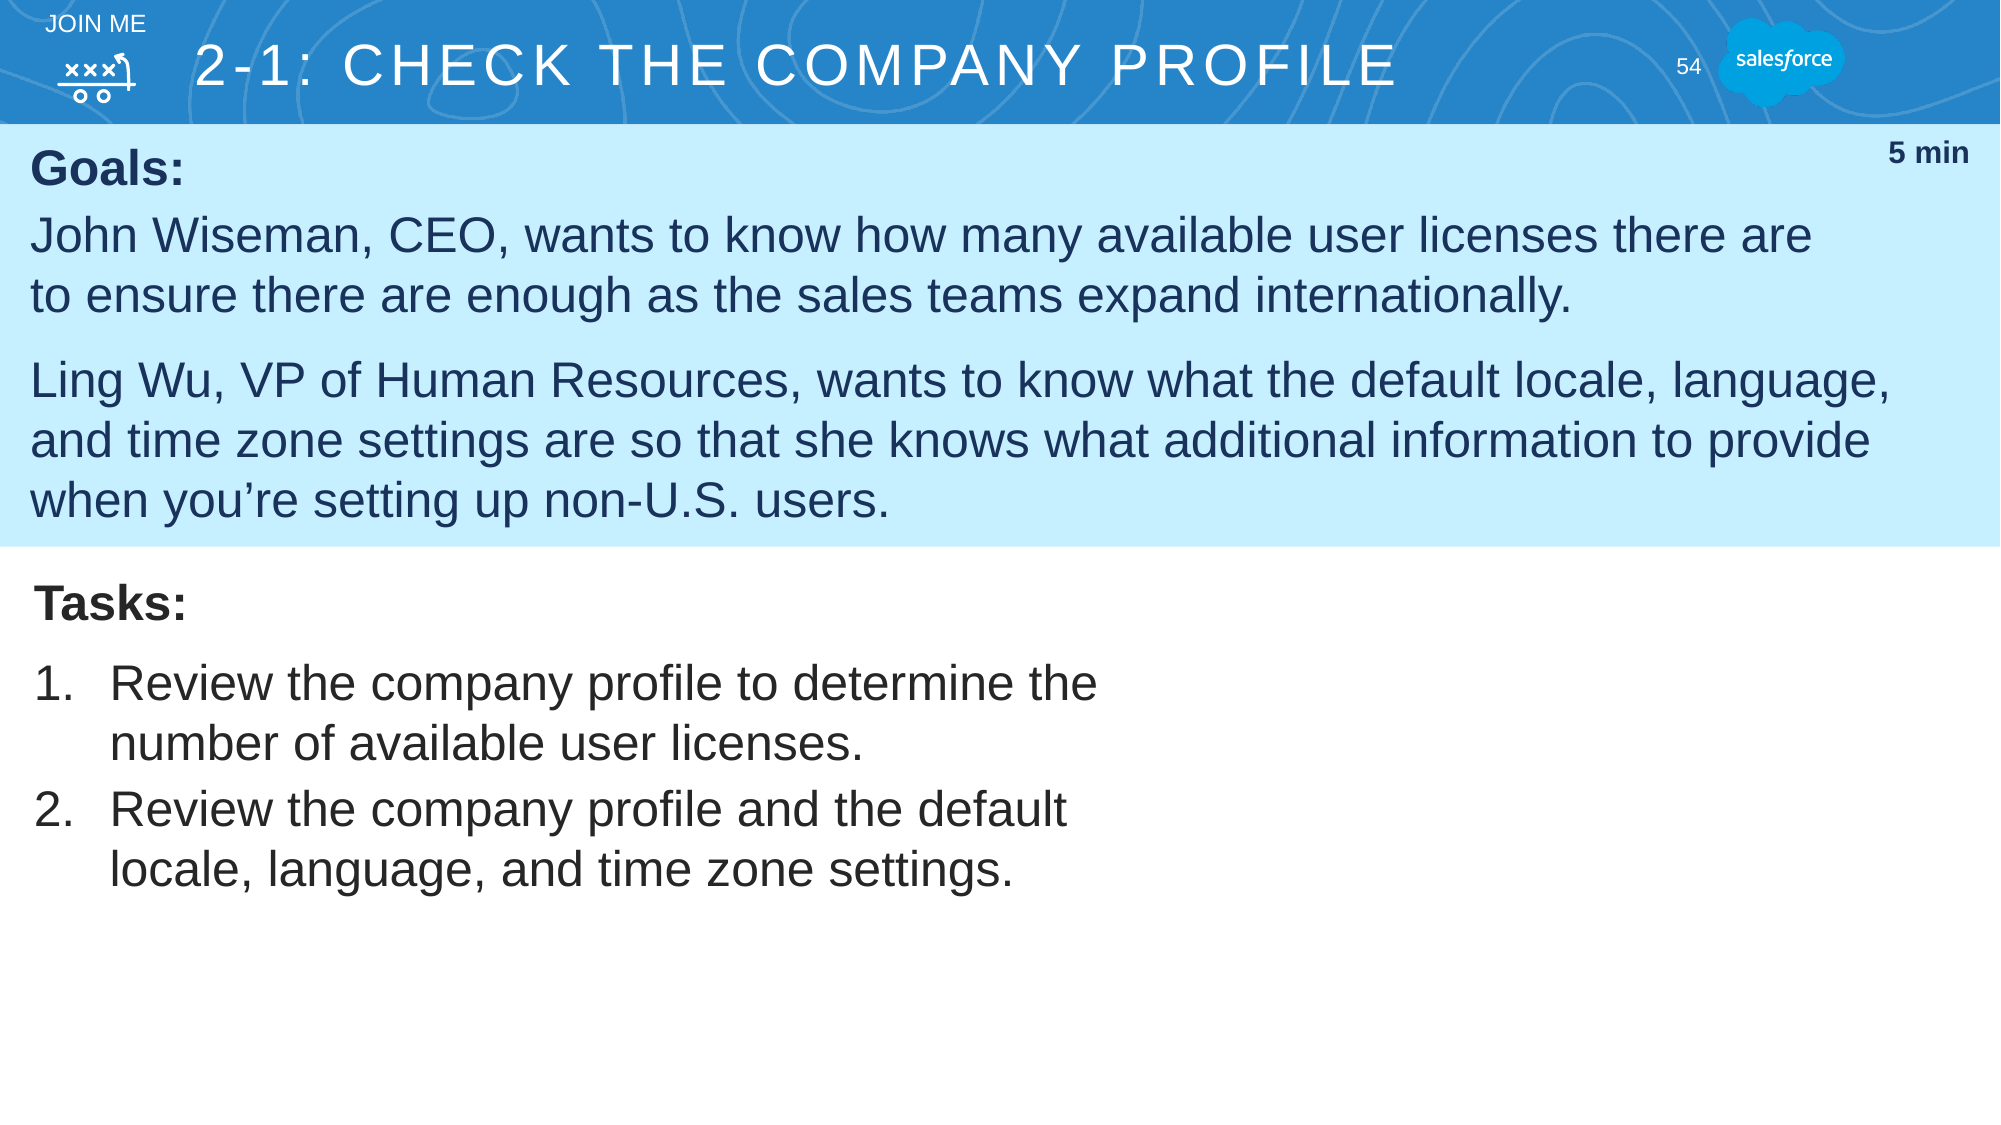

JOIN ME
# 2-1: Check the Company Profile
54
Goals:
John Wiseman, CEO, wants to know how many available user licenses there are
to ensure there are enough as the sales teams expand internationally.
Ling Wu, VP of Human Resources, wants to know what the default locale, language, and time zone settings are so that she knows what additional information to provide when you’re setting up non-U.S. users.
5 min
Tasks:
Review the company profile to determine the number of available user licenses.
Review the company profile and the default locale, language, and time zone settings.